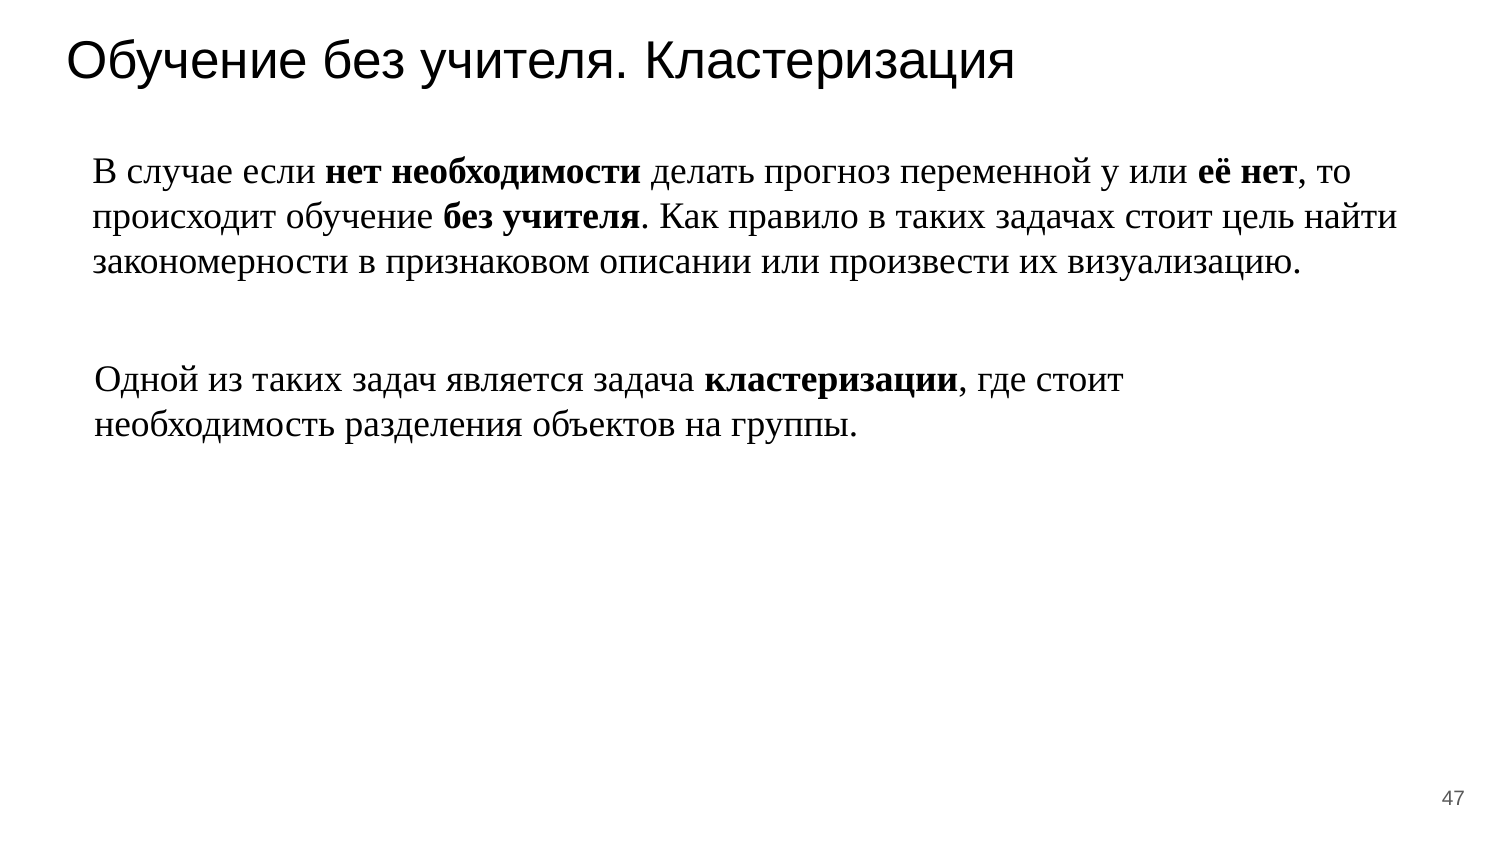

# Обучение без учителя. Кластеризация
В случае если нет необходимости делать прогноз переменной y или её нет, то происходит обучение без учителя. Как правило в таких задачах стоит цель найти закономерности в признаковом описании или произвести их визуализацию.

Одной из таких задач является задача кластеризации, где стоит необходимость разделения объектов на группы.
47